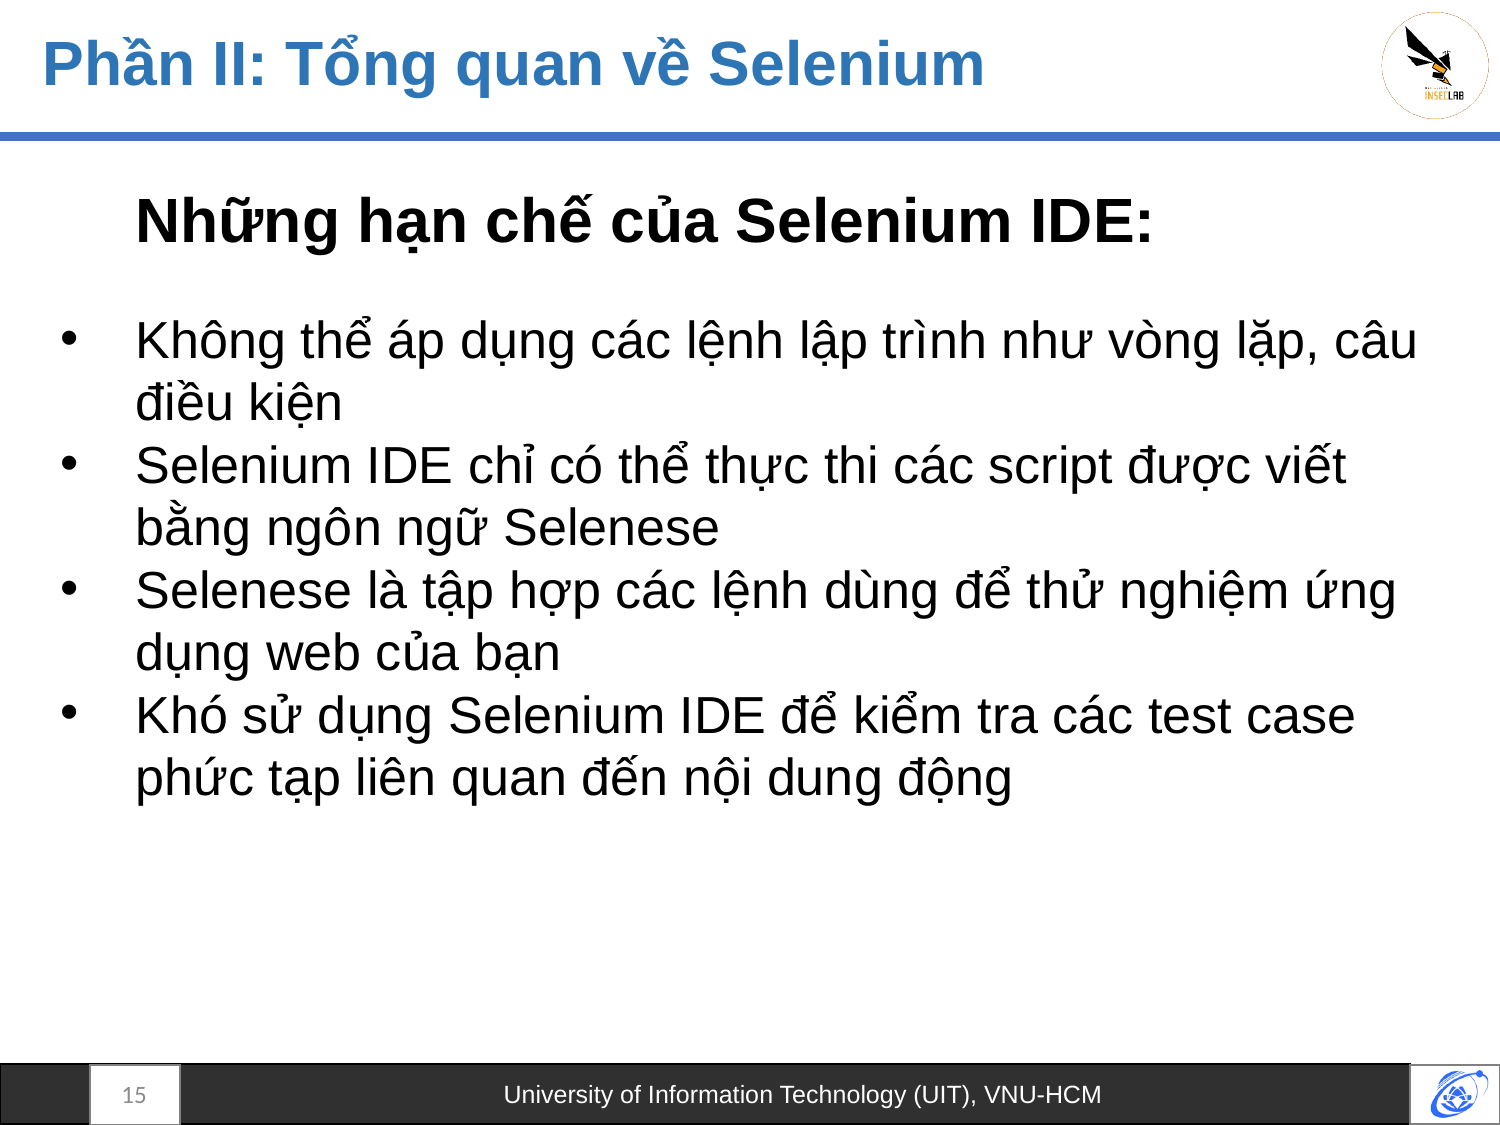

# Phần II: Tổng quan về Selenium
Những hạn chế của Selenium IDE:

Không thể áp dụng các lệnh lập trình như vòng lặp, câu điều kiện
Selenium IDE chỉ có thể thực thi các script được viết bằng ngôn ngữ Selenese
Selenese là tập hợp các lệnh dùng để thử nghiệm ứng dụng web của bạn
Khó sử dụng Selenium IDE để kiểm tra các test case phức tạp liên quan đến nội dung động
15